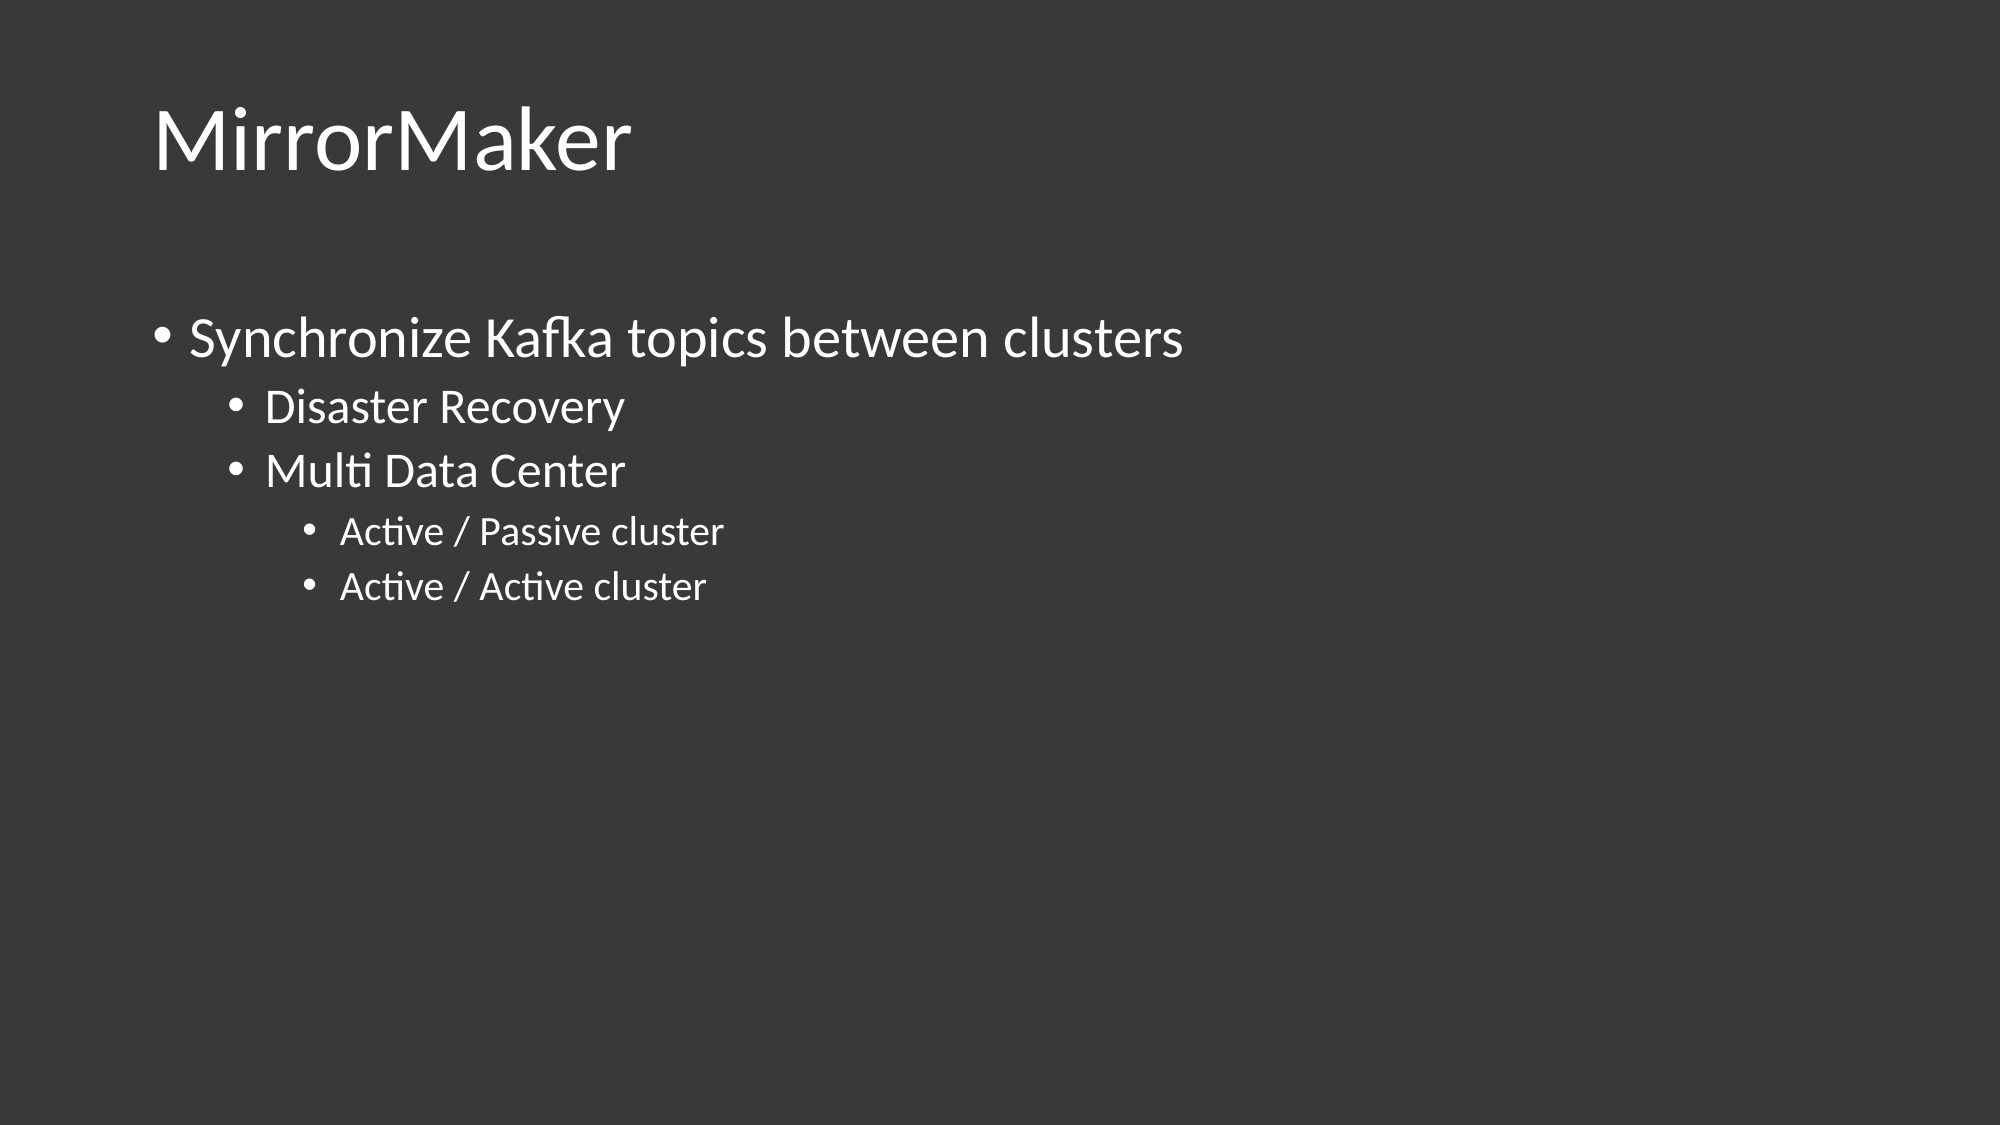

# MirrorMaker
Synchronize Kafka topics between clusters
Disaster Recovery
Multi Data Center
Active / Passive cluster
Active / Active cluster